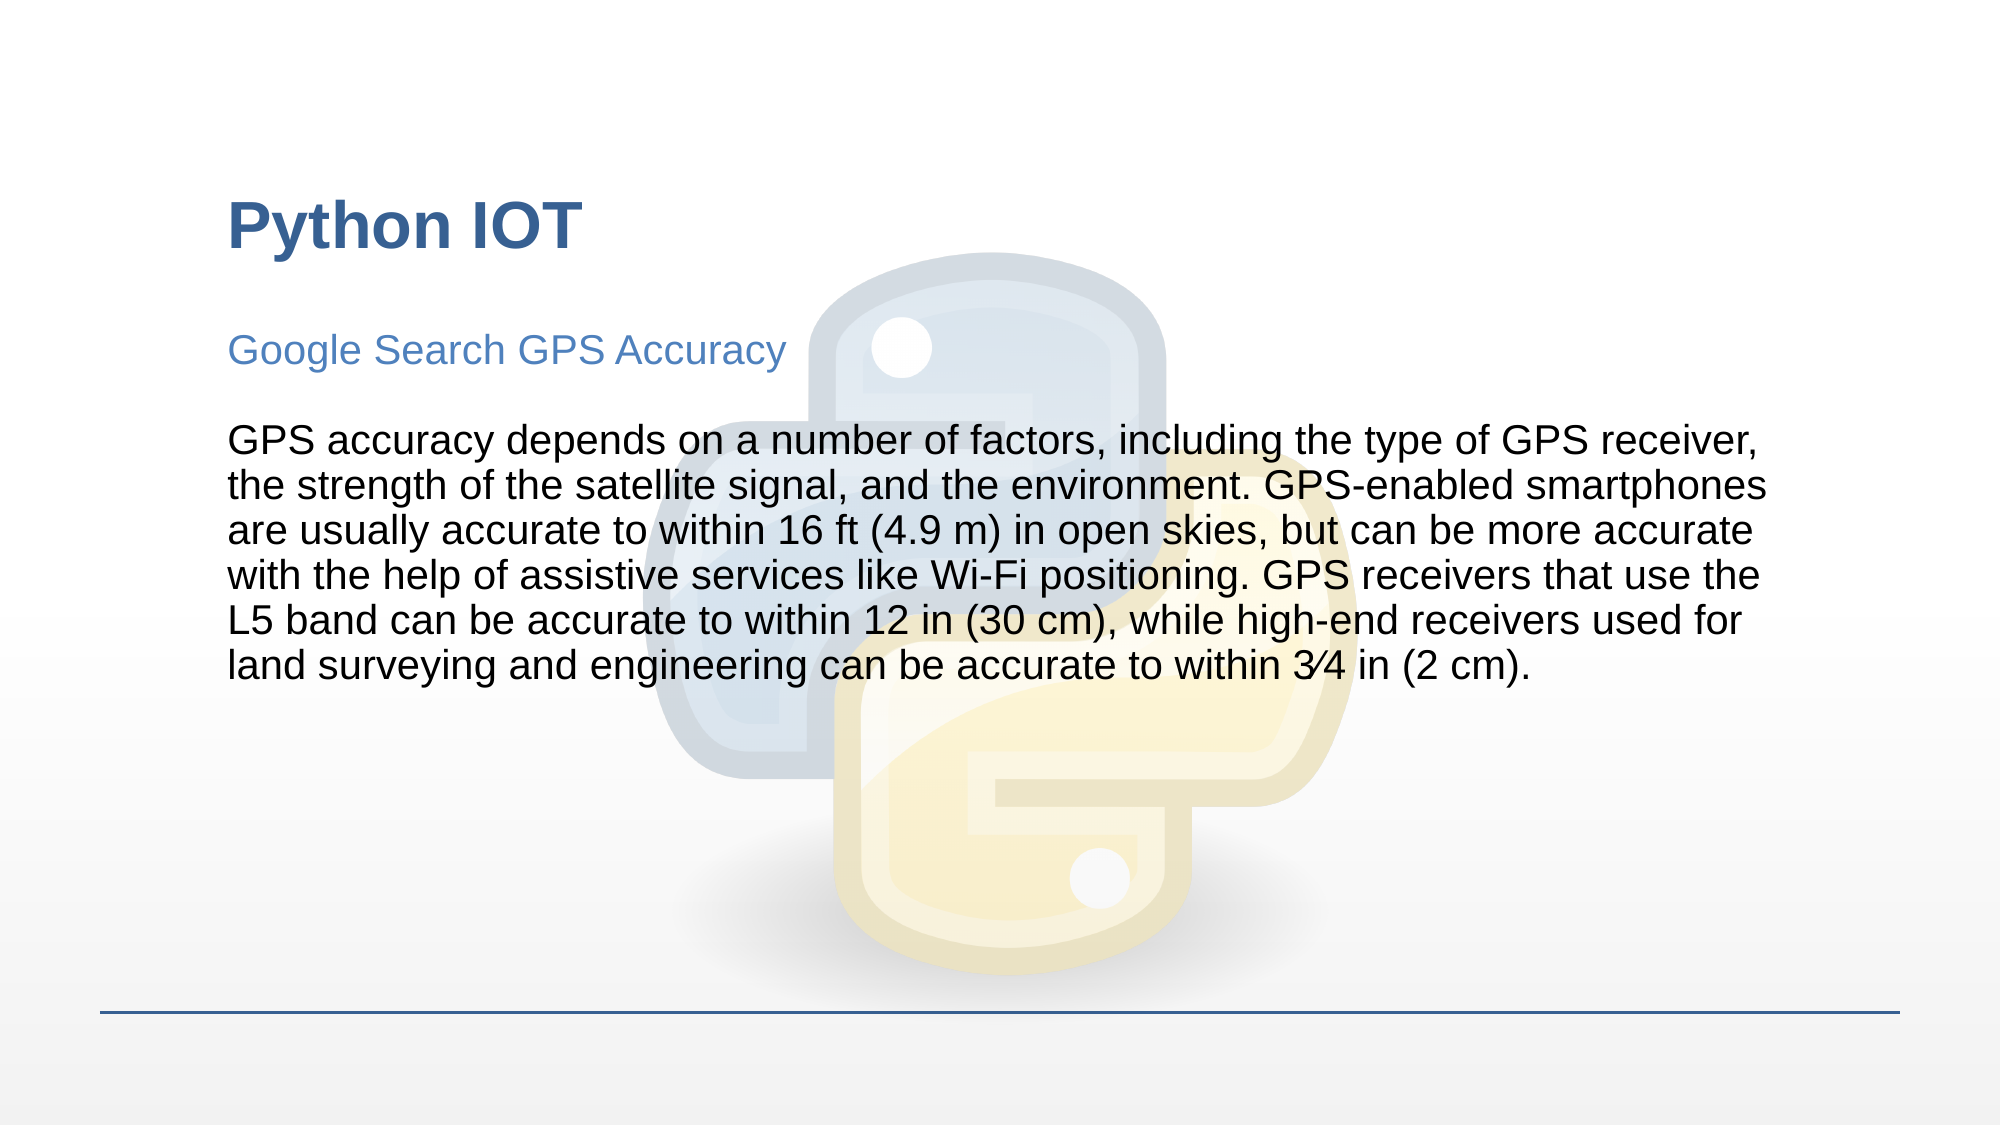

# Python IOT
Google Search GPS Accuracy
GPS accuracy depends on a number of factors, including the type of GPS receiver, the strength of the satellite signal, and the environment. GPS-enabled smartphones are usually accurate to within 16 ft (4.9 m) in open skies, but can be more accurate with the help of assistive services like Wi-Fi positioning. GPS receivers that use the L5 band can be accurate to within 12 in (30 cm), while high-end receivers used for land surveying and engineering can be accurate to within 3⁄4 in (2 cm).